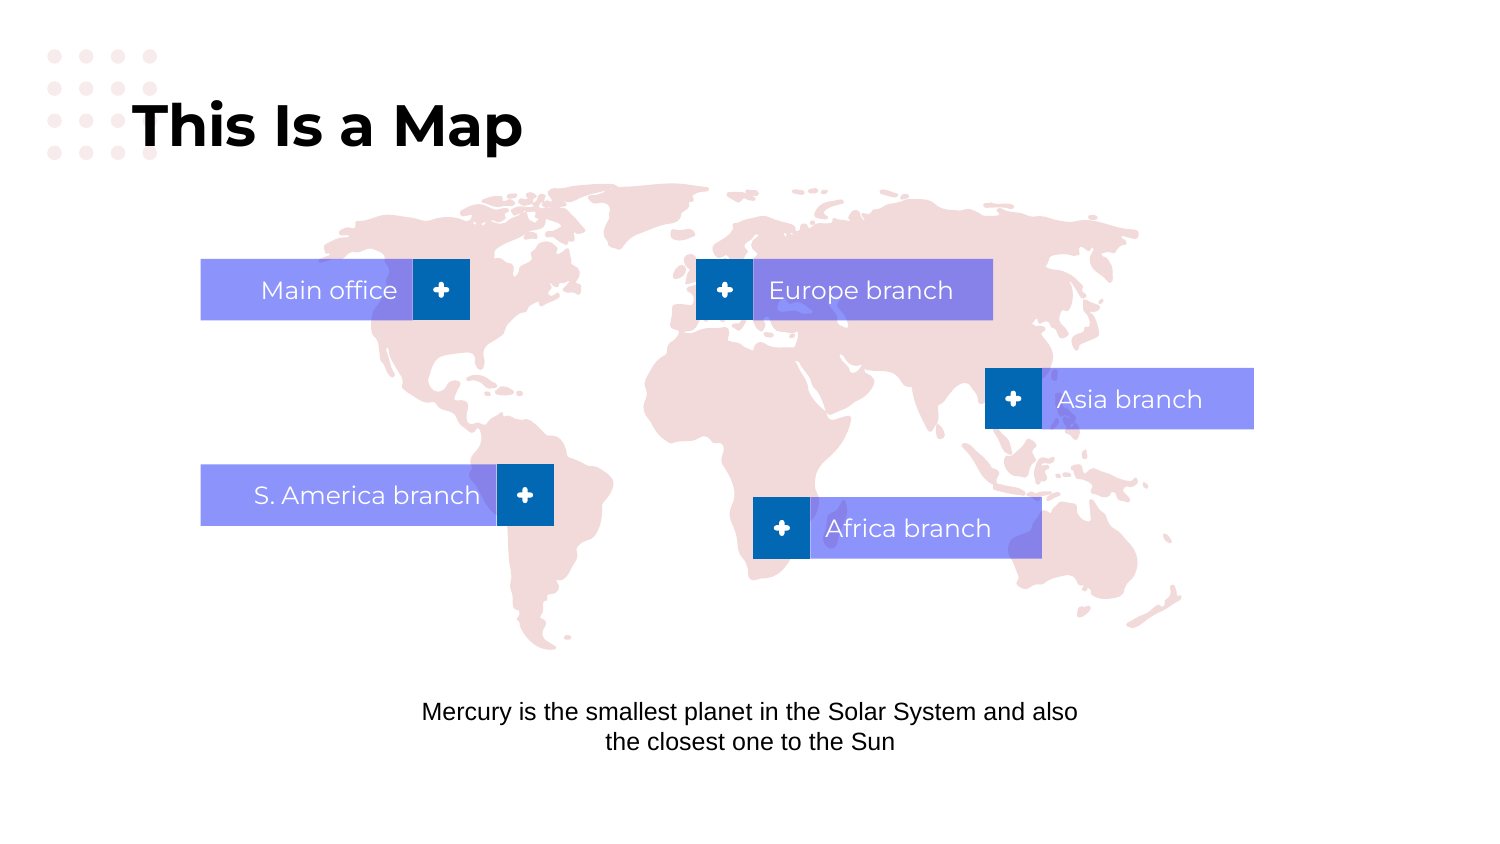

# This Is a Map

Main office

Europe branch

Asia branch

S. America branch

Africa branch

Mercury is the smallest planet in the Solar System and also the closest one to the Sun